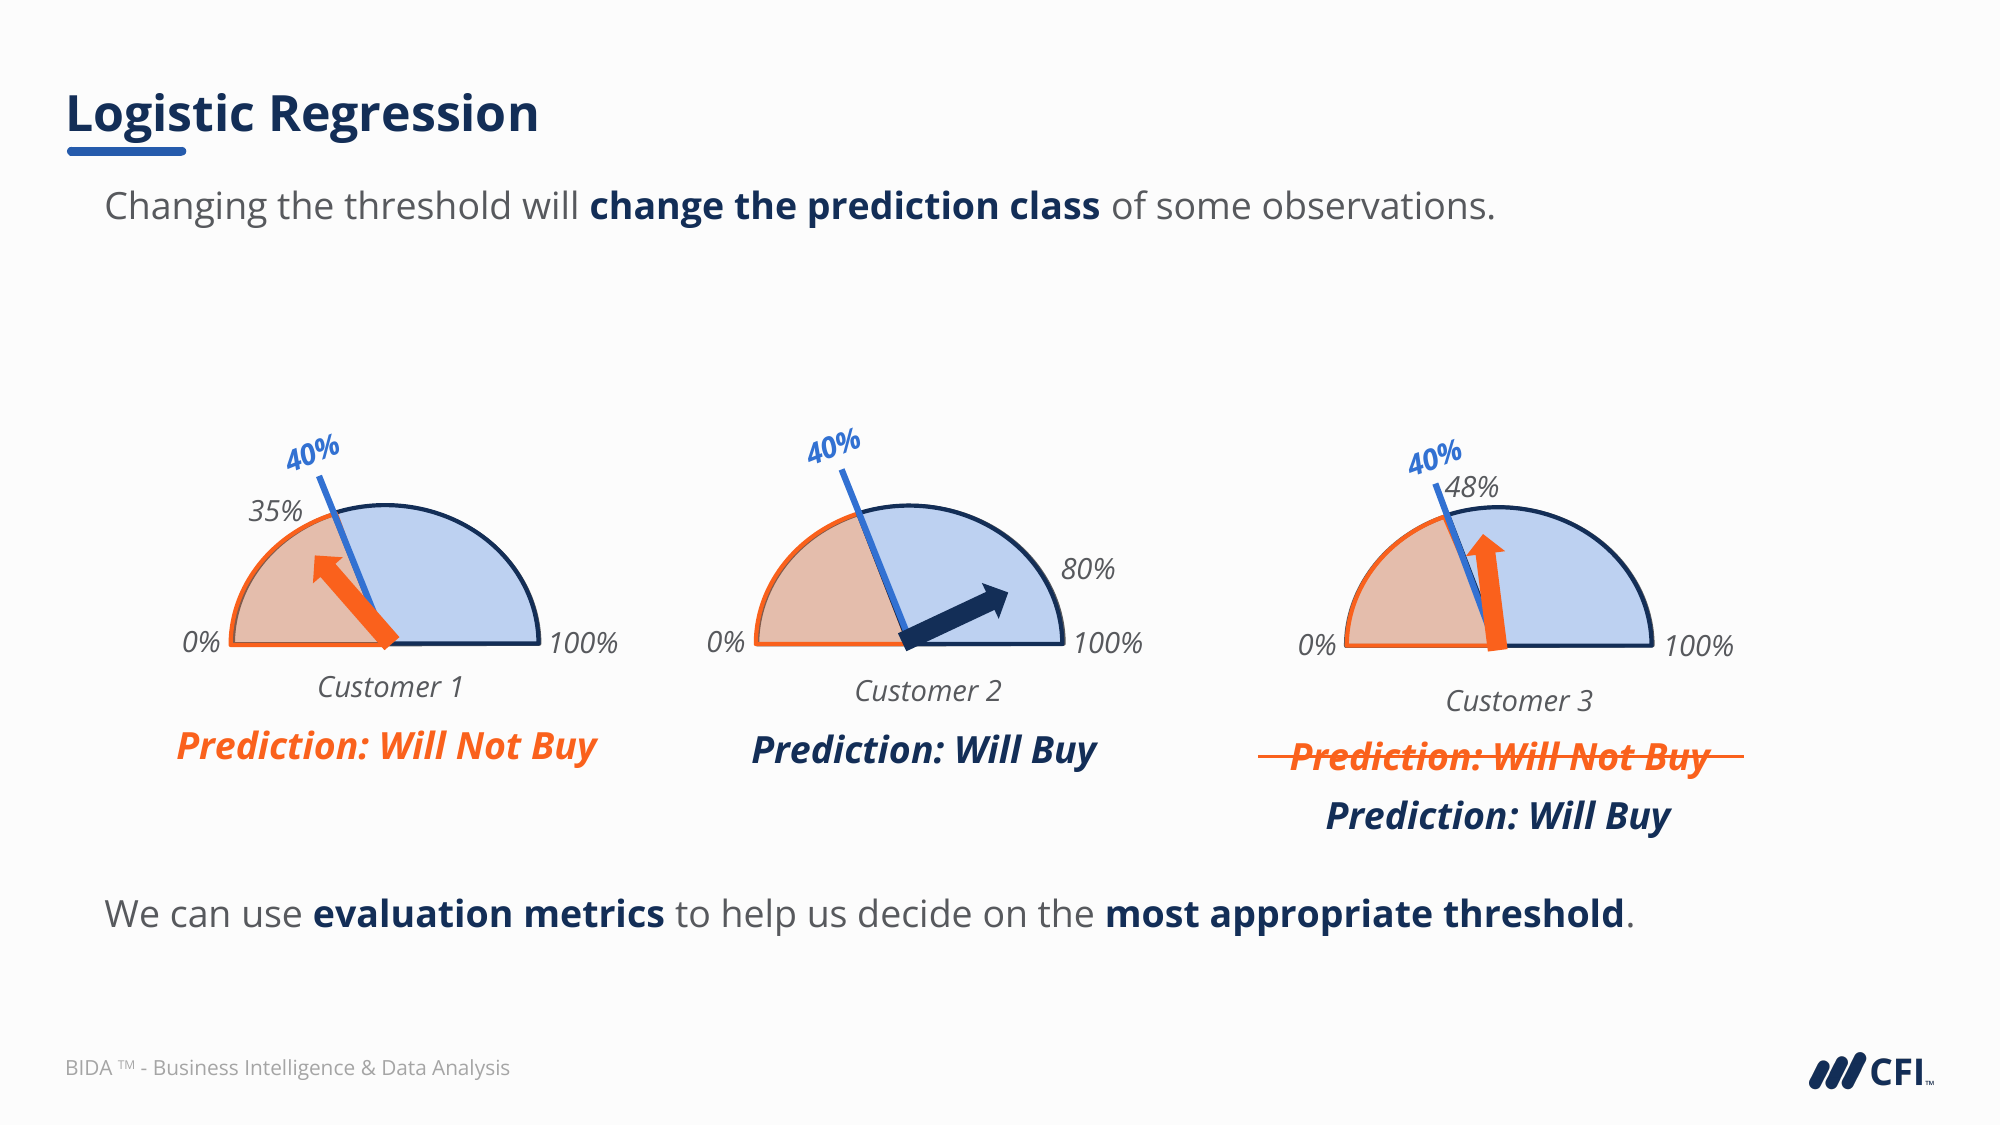

# Logistic Regression
Changing the threshold will change the prediction class of some observations.

40%
40%
40%
48%
35%

80%

0%
0%
100%
100%
0%
100%
Customer 1
Customer 2
Customer 3
Prediction: Will Not Buy
Prediction: Will Buy
Prediction: Will Not Buy
Prediction: Will Buy
We can use evaluation metrics to help us decide on the most appropriate threshold.